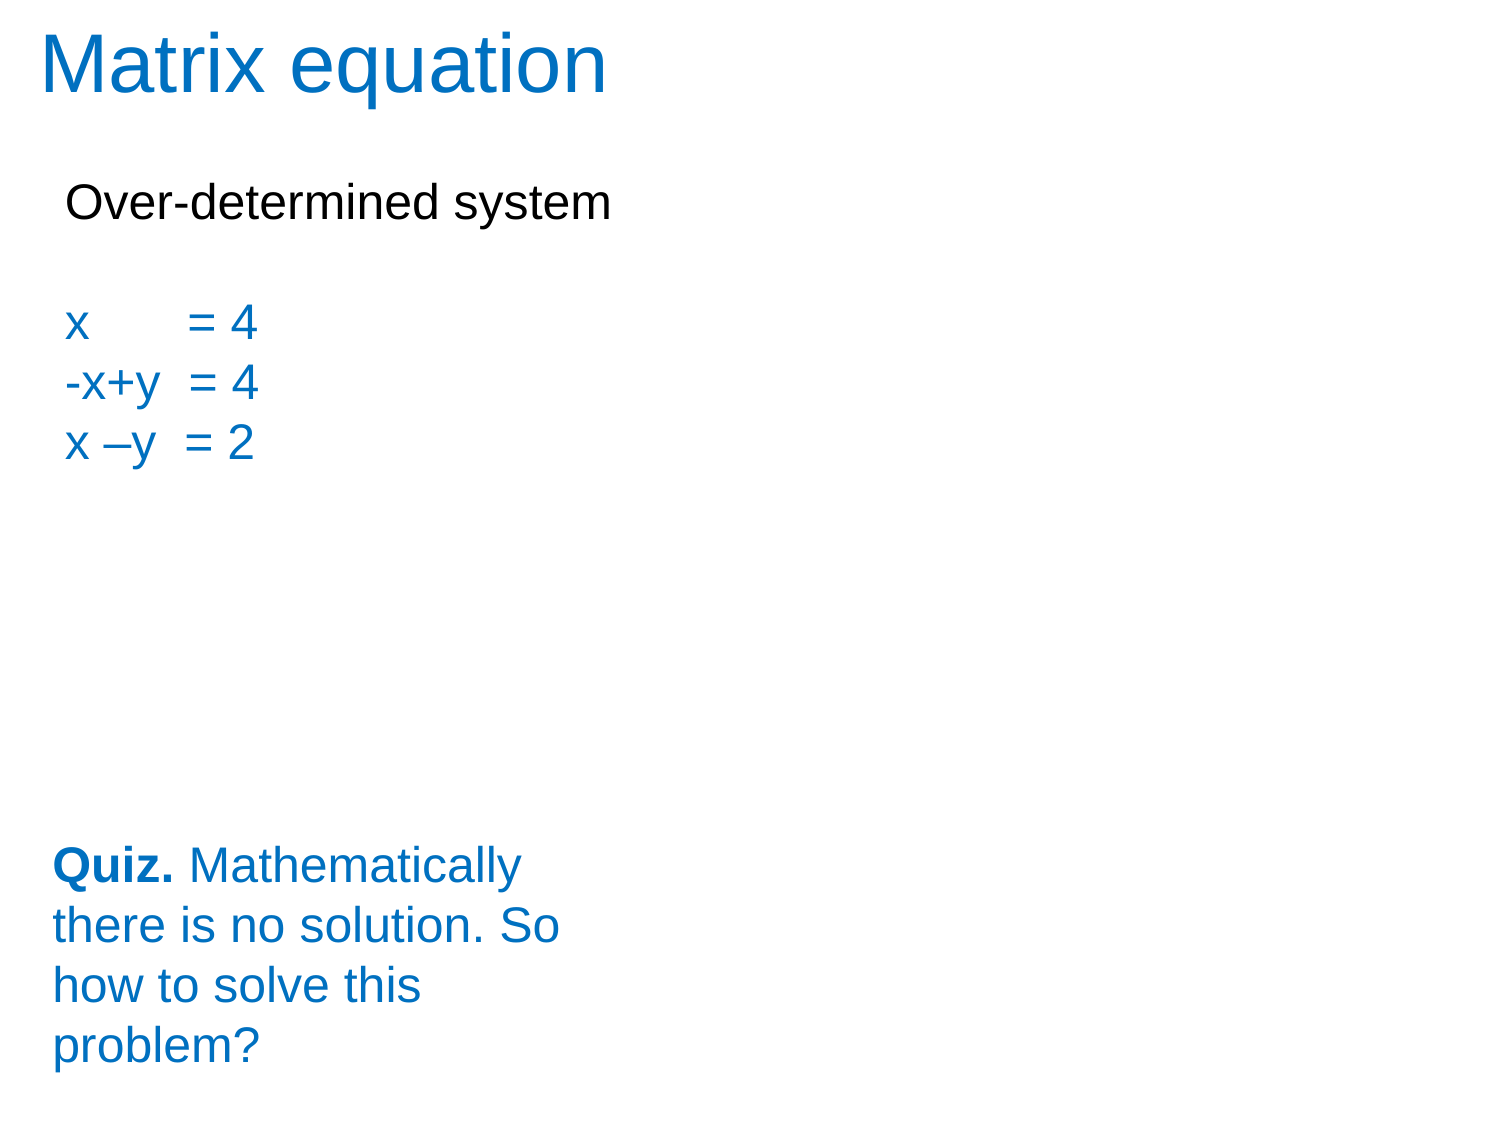

Matrix equation
Over-determined system

x       = 4
-x+y  = 4
x –y  = 2
Quiz. Mathematically there is no solution. So how to solve this problem?